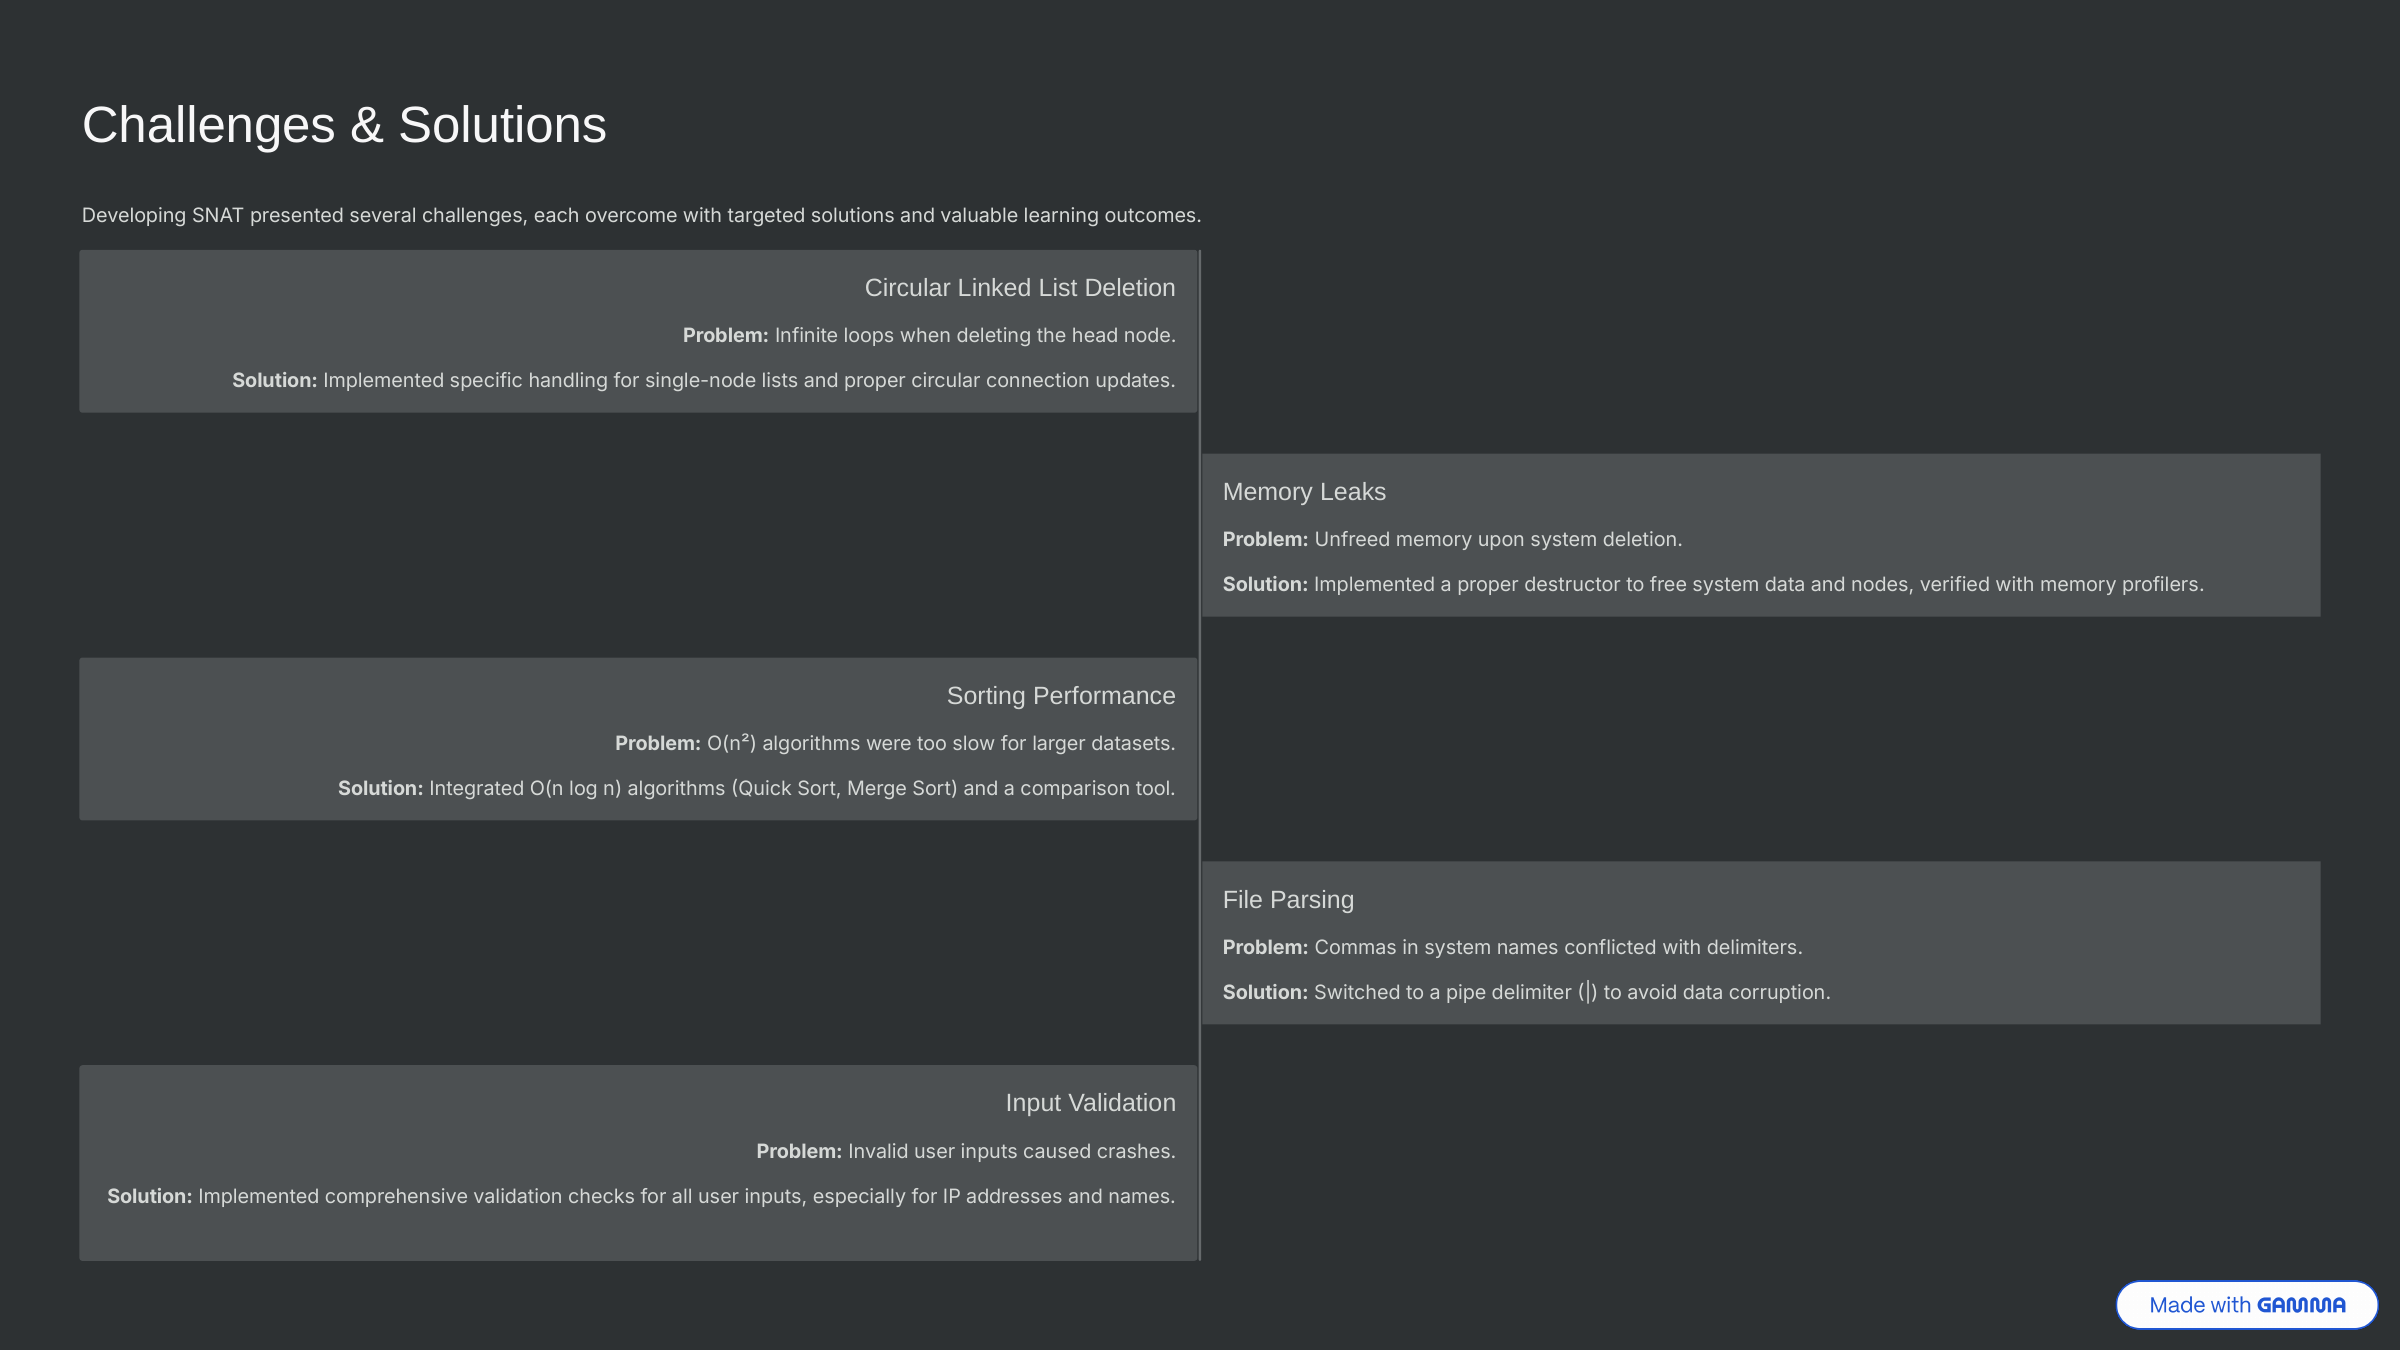

Challenges & Solutions
Developing SNAT presented several challenges, each overcome with targeted solutions and valuable learning outcomes.

Circular Linked List Deletion
Problem: Infinite loops when deleting the head node.
Solution: Implemented specific handling for single-node lists and proper circular connection updates.

Memory Leaks
Problem: Unfreed memory upon system deletion.
Solution: Implemented a proper destructor to free system data and nodes, verified with memory profilers.

Sorting Performance
Problem: O(n²) algorithms were too slow for larger datasets.
Solution: Integrated O(n log n) algorithms (Quick Sort, Merge Sort) and a comparison tool.

File Parsing
Problem: Commas in system names conflicted with delimiters.
Solution: Switched to a pipe delimiter (|) to avoid data corruption.

Input Validation
Problem: Invalid user inputs caused crashes.
Solution: Implemented comprehensive validation checks for all user inputs, especially for IP addresses and names.